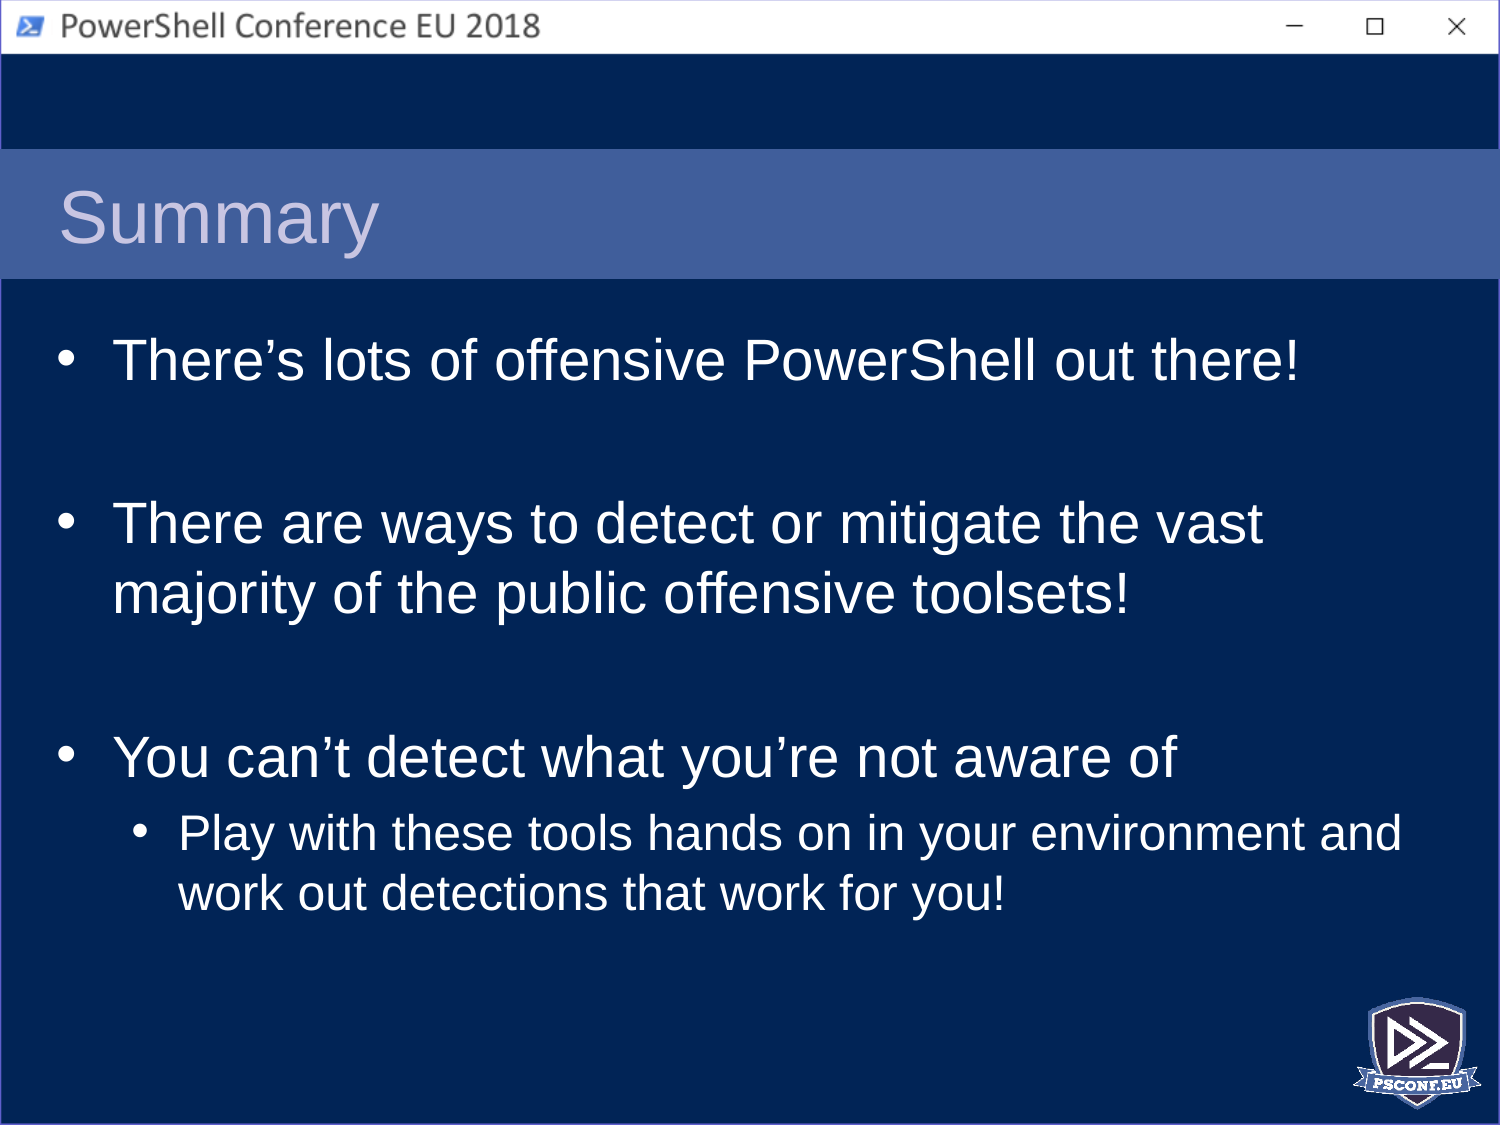

# Summary
There’s lots of offensive PowerShell out there!

There are ways to detect or mitigate the vast majority of the public offensive toolsets!

You can’t detect what you’re not aware of
Play with these tools hands on in your environment and work out detections that work for you!